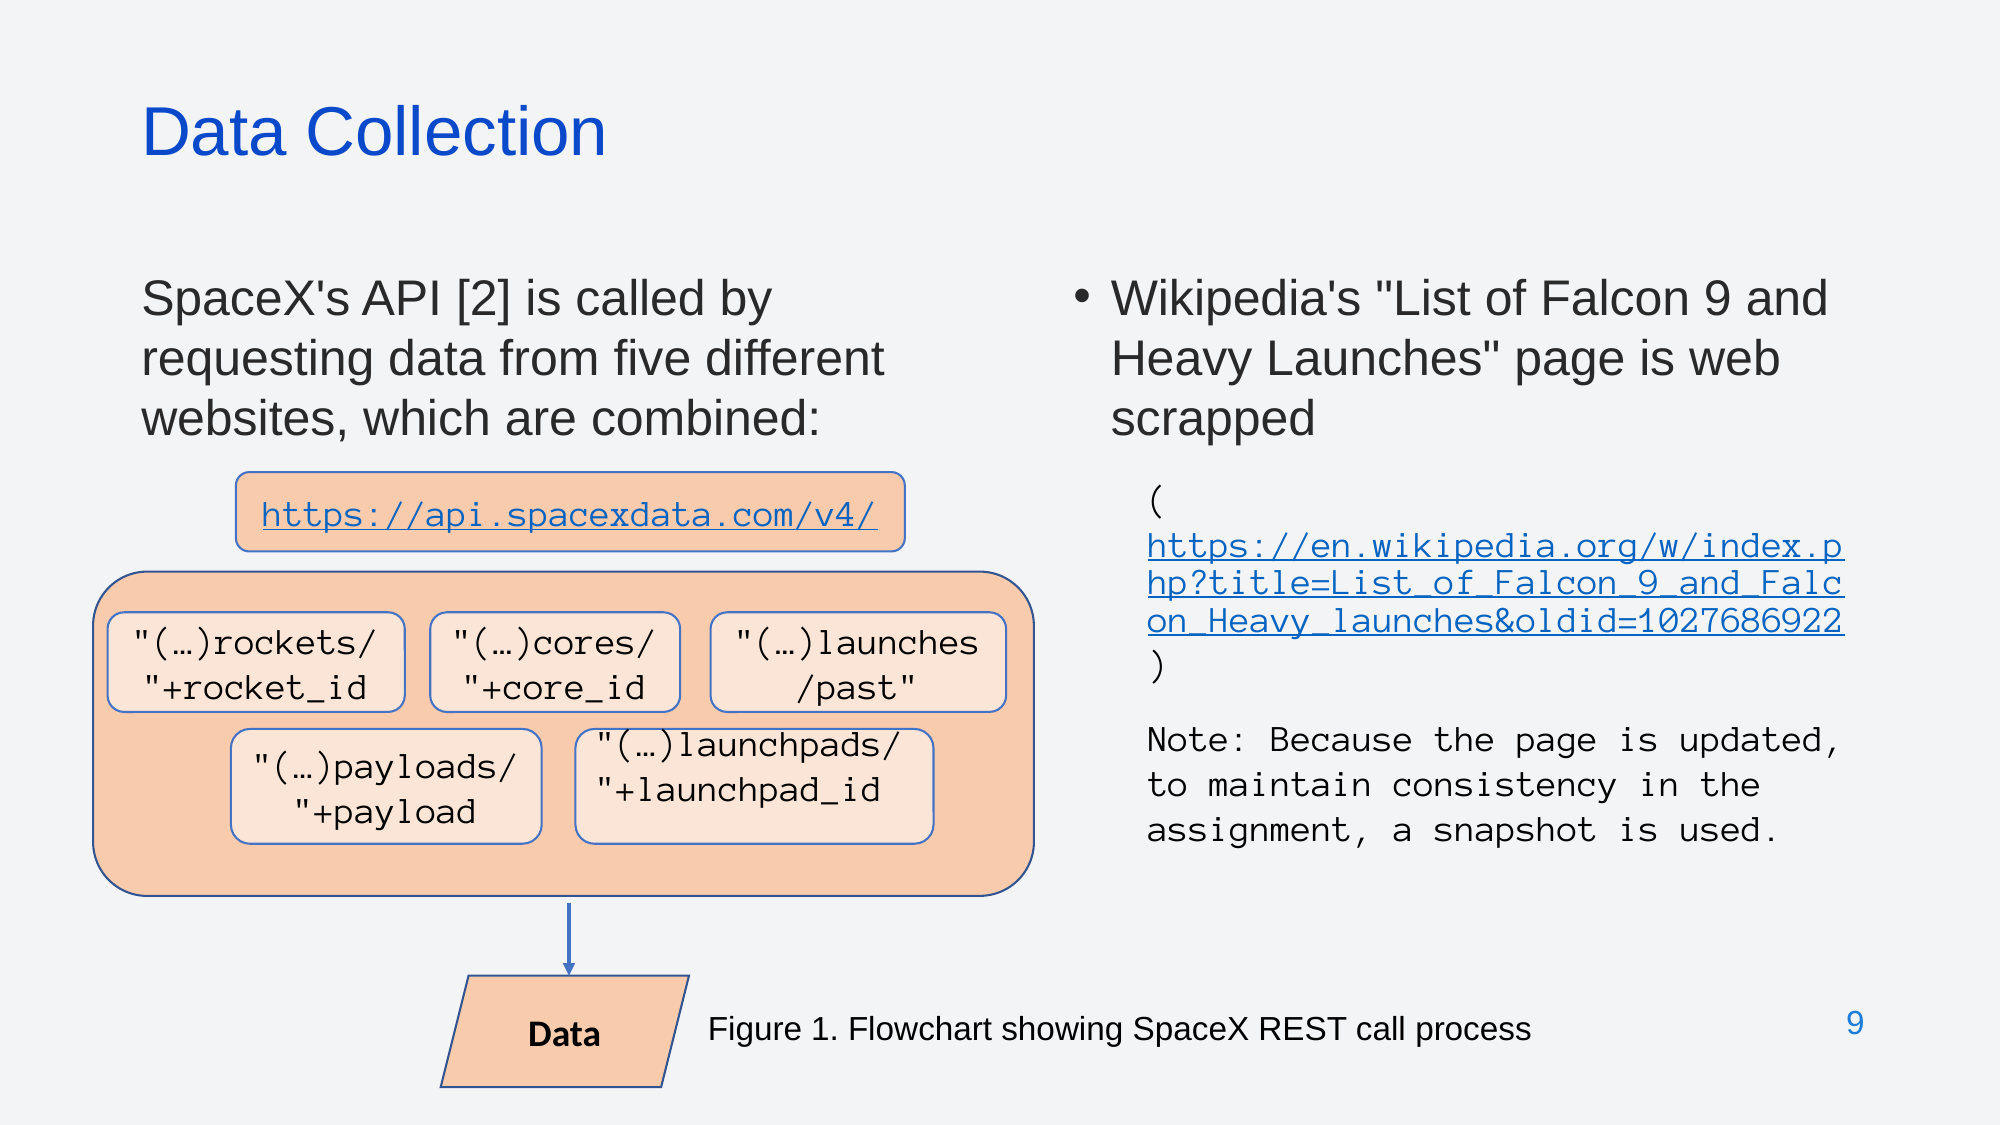

Data Collection
SpaceX's API [2] is called by requesting data from five different websites, which are combined:

Wikipedia's "List of Falcon 9 and Heavy Launches" page is web scrapped
(https://en.wikipedia.org/w/index.php?title=List_of_Falcon_9_and_Falcon_Heavy_launches&oldid=1027686922)
Note: Because the page is updated, to maintain consistency in the assignment, a snapshot is used.

https://api.spacexdata.com/v4/

"(…)cores/"+core_id
"(…)launches/past"
"(…)rockets/"+rocket_id
"(…)payloads/"+payload
"(…)launchpads/"+launchpad_id

Data
9
Figure 1. Flowchart showing SpaceX REST call process